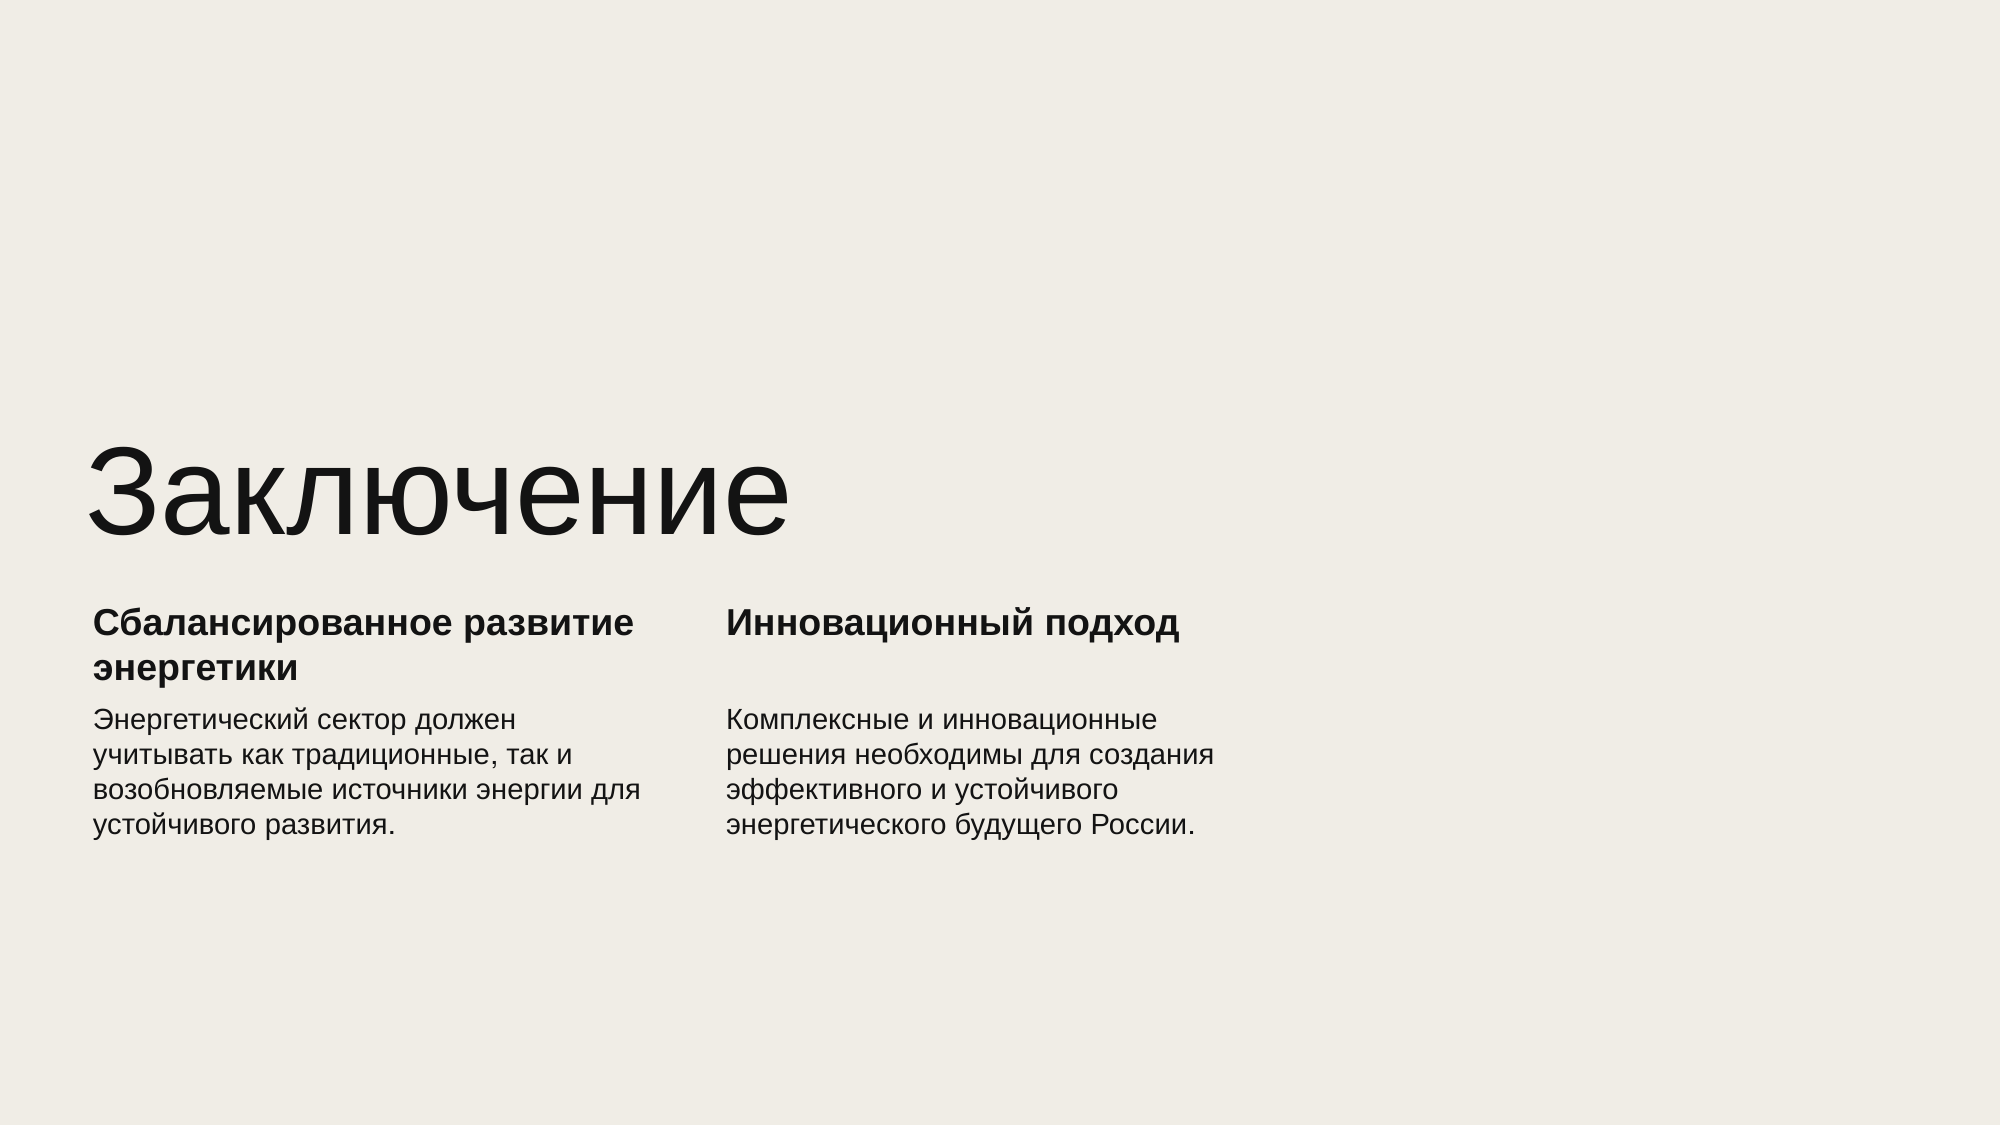

# Заключение
Сбалансированное развитие энергетики
Энергетический сектор должен учитывать как традиционные, так и возобновляемые источники энергии для устойчивого развития.
Инновационный подход
Комплексные и инновационные решения необходимы для создания эффективного и устойчивого энергетического будущего России.